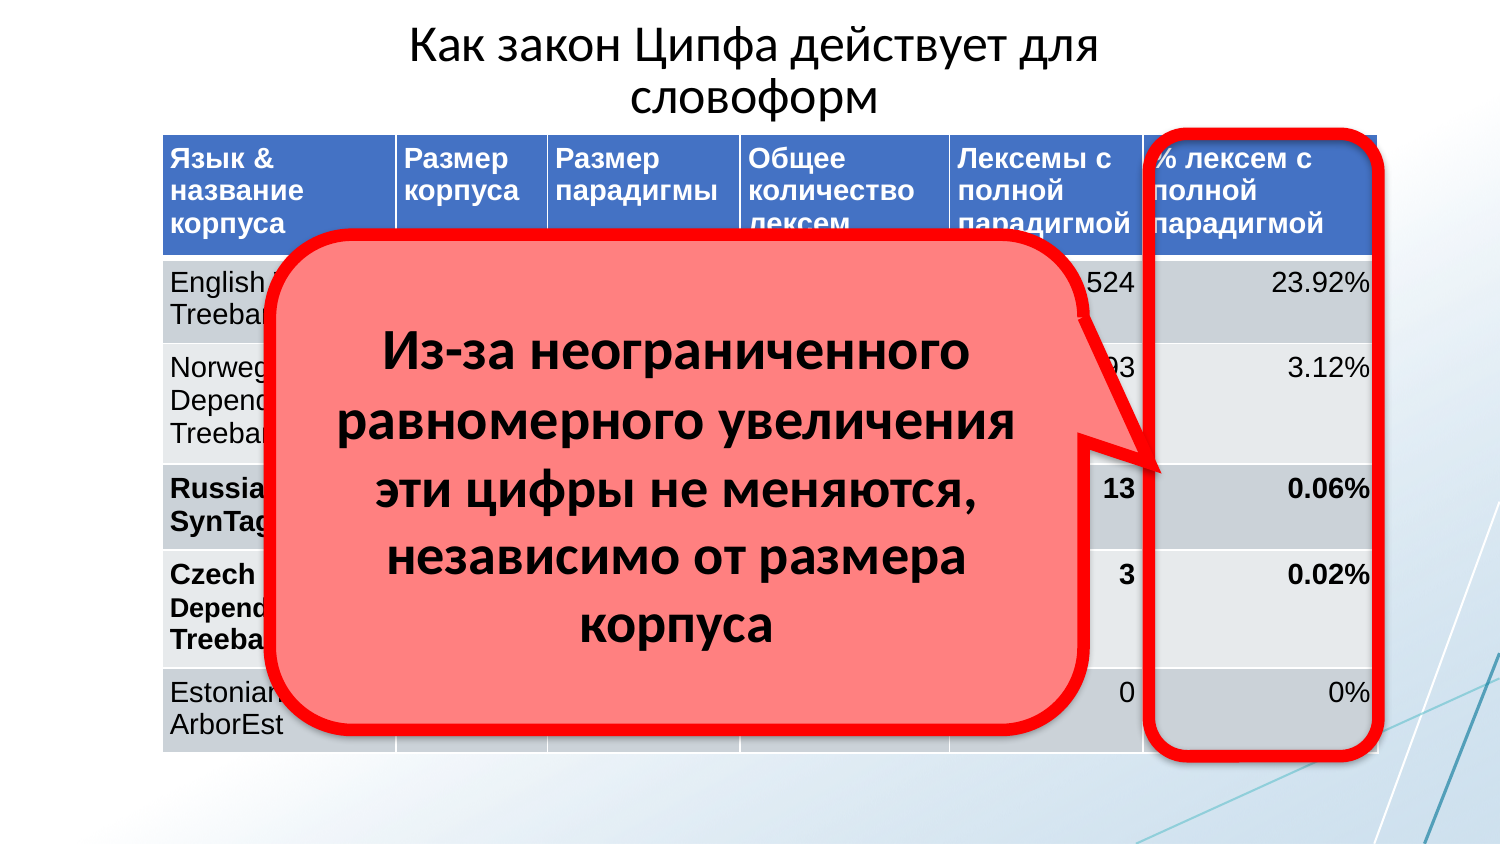

Как закон Ципфа действует для словоформ
| Язык & название корпуса | Размер корпуса | Размер парадигмы | Общее количество лексем | Лексемы с полной парадигмой | % лексем с полной парадигмой |
| --- | --- | --- | --- | --- | --- |
| English Web Treebank | 254,830 | 2 | 6,369 | 1,524 | 23.92% |
| Norwegian Dependency Treebank | 311,277 | 4 | 12,587 | 393 | 3.12% |
| Russian SynTagRus | 1,032,644 | 12 | 21,945 | 13 | 0.06% |
| Czech Prague Dependency Treebank | 1,509,242 | 14 | 17,904 | 3 | 0.02% |
| Estonian ArborEst | 234,351 | 28 | 14,075 | 0 | 0% |

Из-за неограниченного равномерного увеличения эти цифры не меняются, независимо от размера корпуса